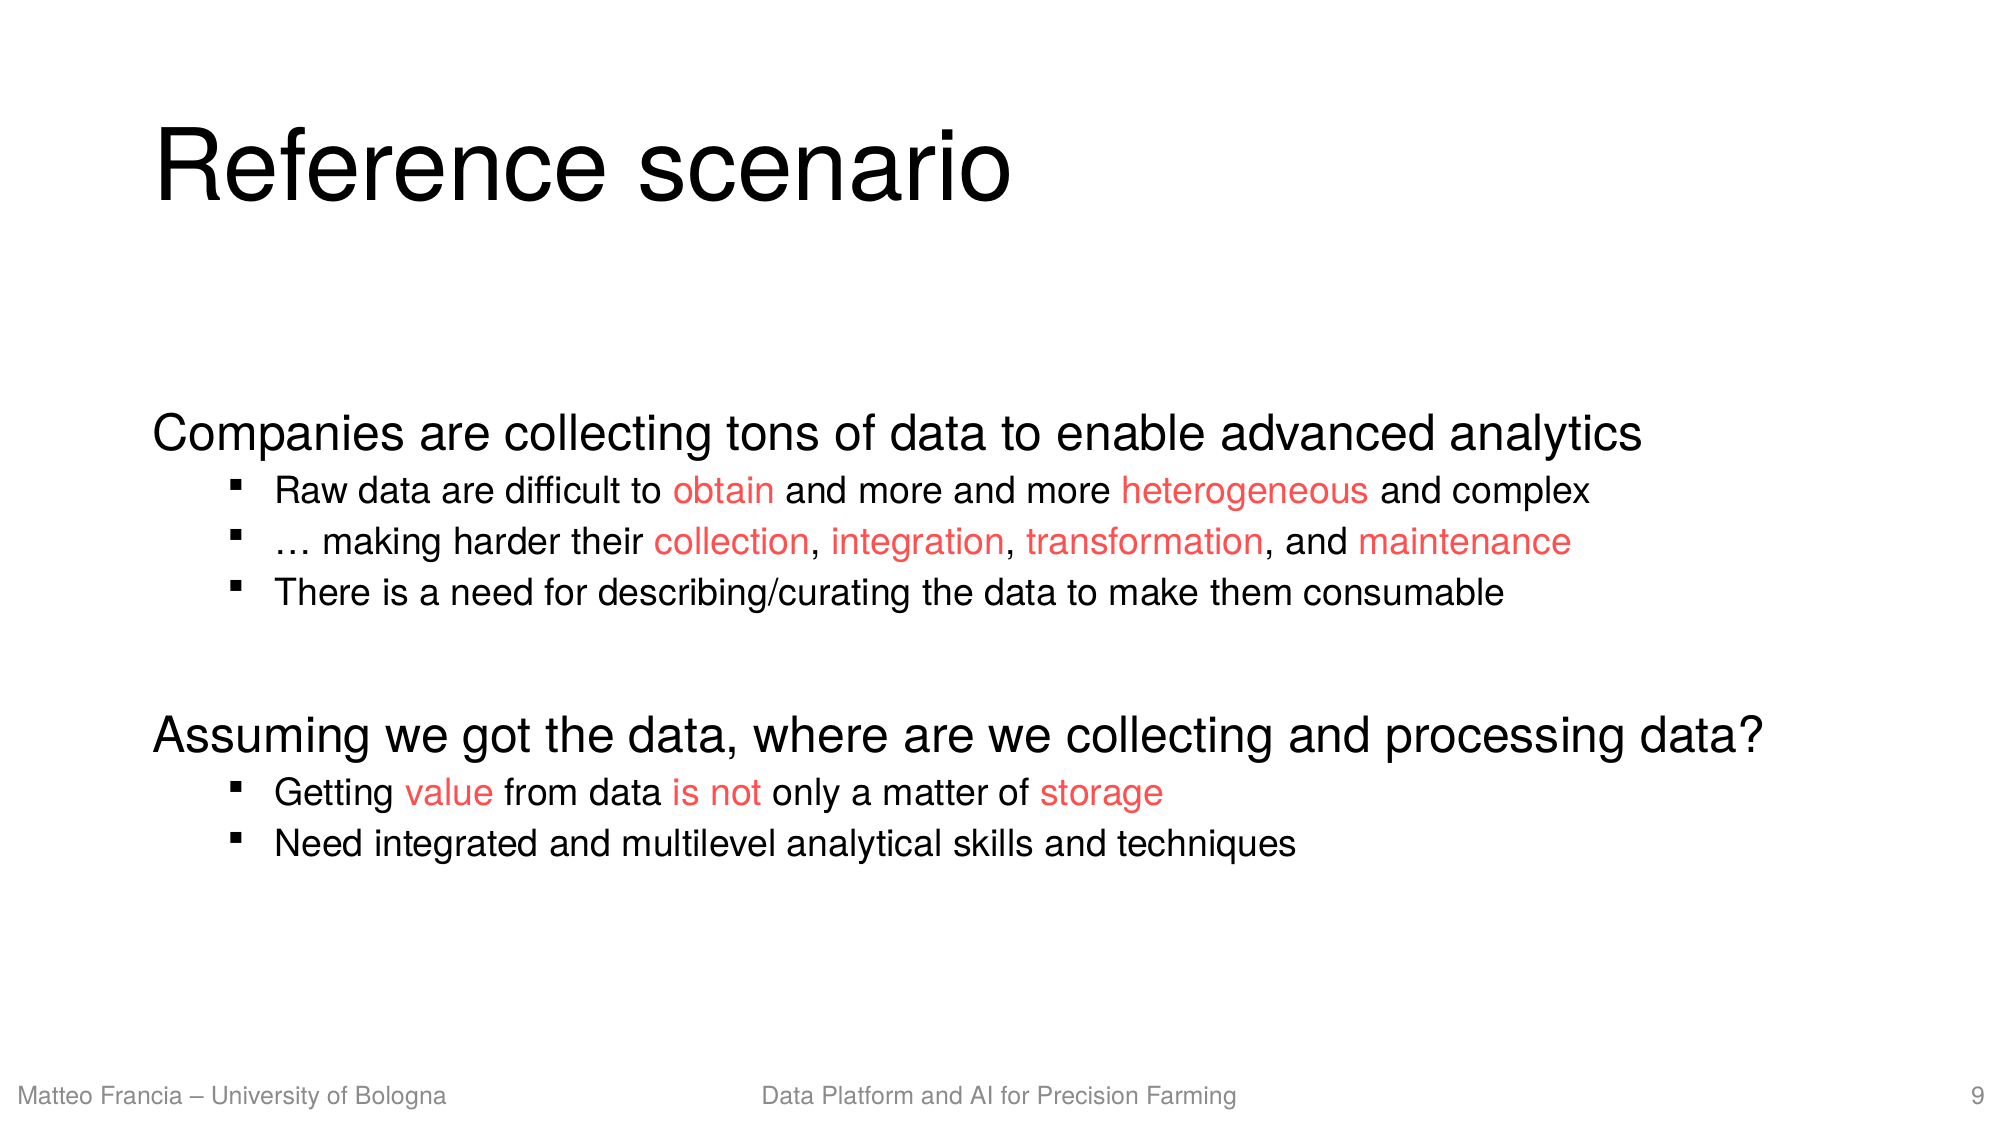

# Reference scenario
Companies are collecting tons of data to enable advanced analytics
Raw data are difficult to obtain and more and more heterogeneous and complex
… making harder their collection, integration, transformation, and maintenance
There is a need for describing/curating the data to make them consumable

Assuming we got the data, where are we collecting and processing data?
Getting value from data is not only a matter of storage
Need integrated and multilevel analytical skills and techniques
9
Matteo Francia – University of Bologna